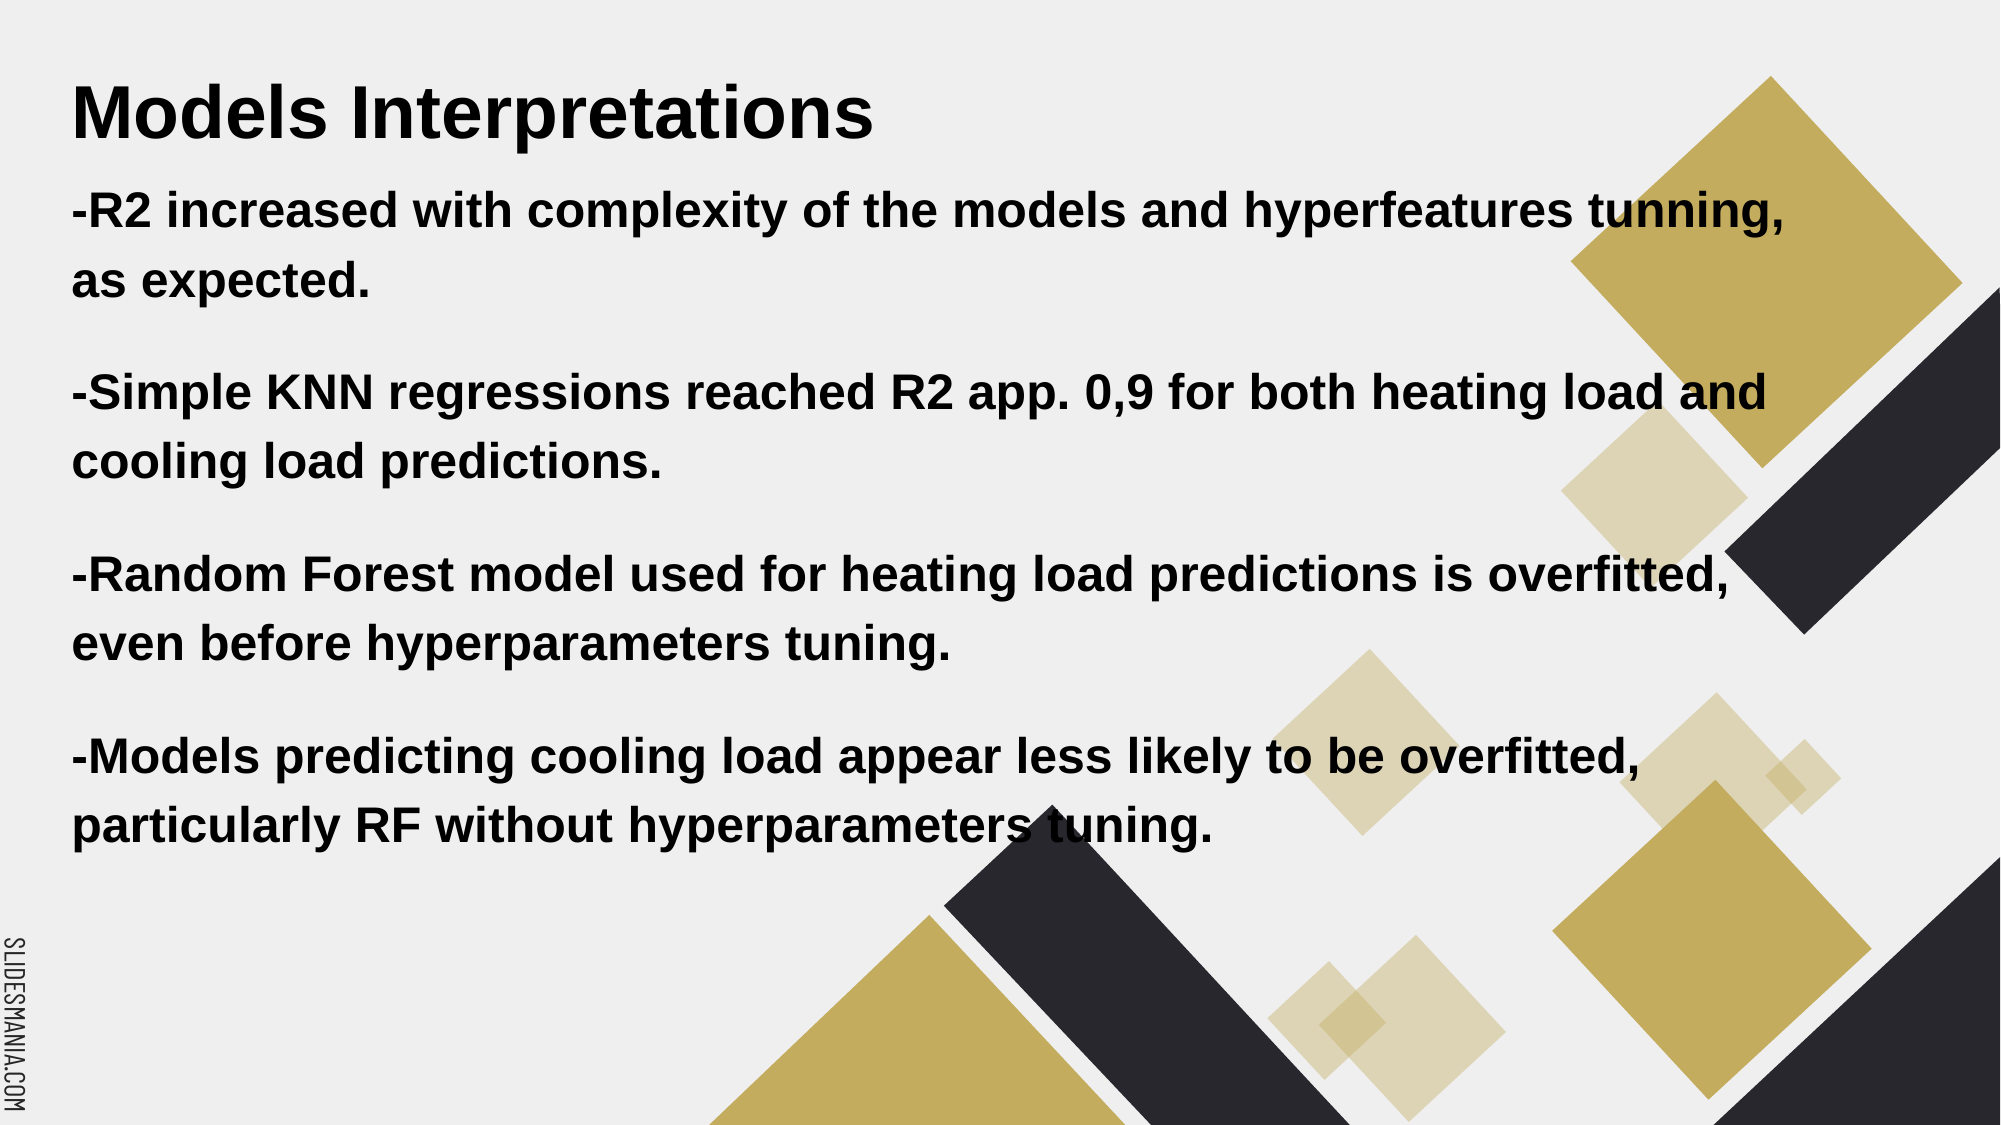

# Models Interpretations
-R2 increased with complexity of the models and hyperfeatures tunning, as expected.
-Simple KNN regressions reached R2 app. 0,9 for both heating load and cooling load predictions.
-Random Forest model used for heating load predictions is overfitted, even before hyperparameters tuning.
-Models predicting cooling load appear less likely to be overfitted, particularly RF without hyperparameters tuning.